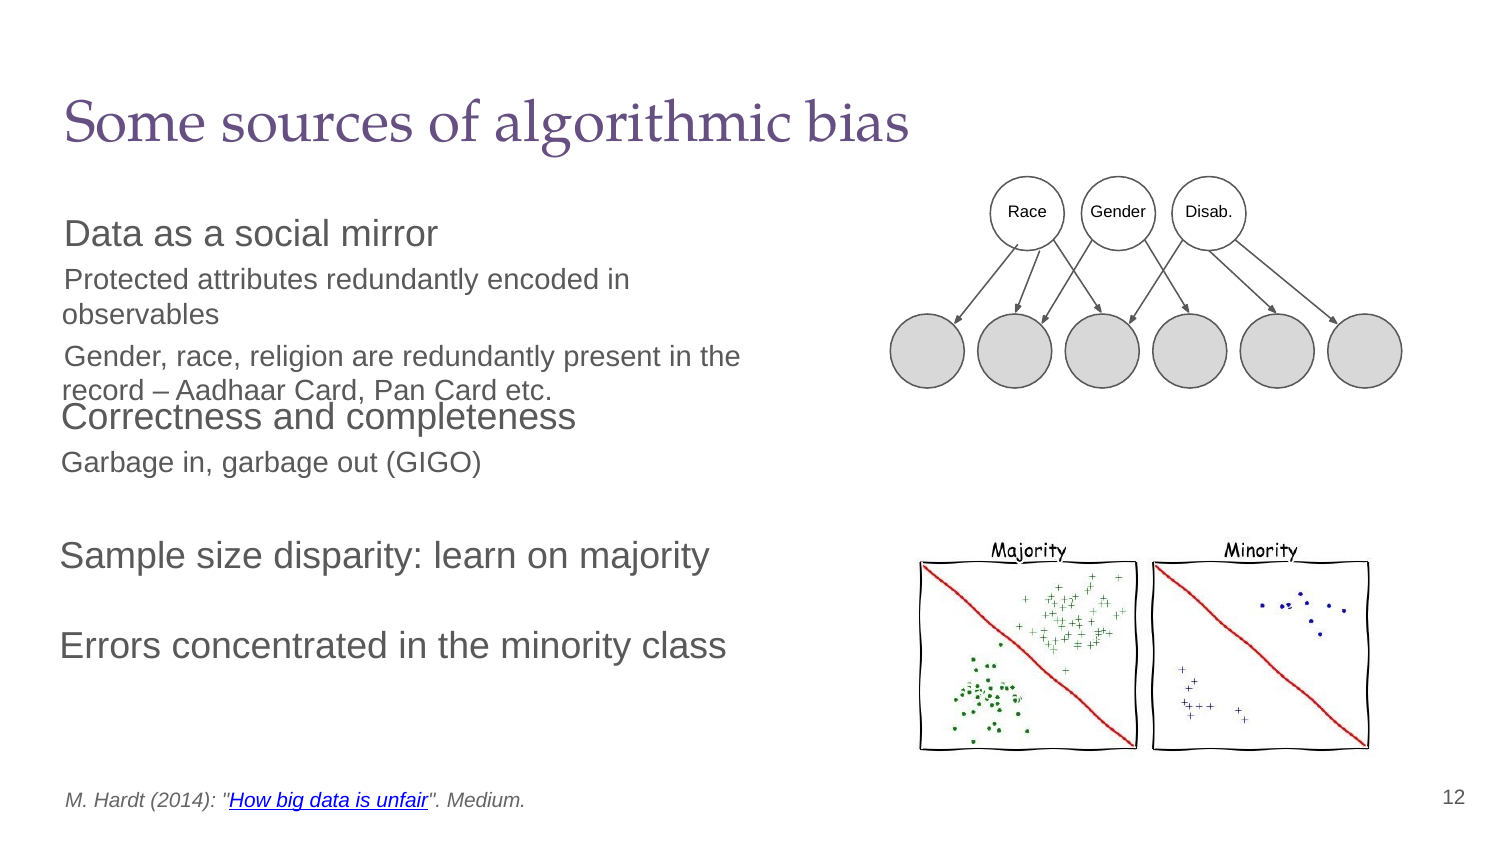

# Some sources of algorithmic bias

Race
Gender
Disab.
Data as a social mirror
Protected attributes redundantly encoded in observables
Gender, race, religion are redundantly present in the record – Aadhaar Card, Pan Card etc.

Correctness and completeness
Garbage in, garbage out (GIGO)
Sample size disparity: learn on majority

Errors concentrated in the minority class

12
M. Hardt (2014): "How big data is unfair". Medium.